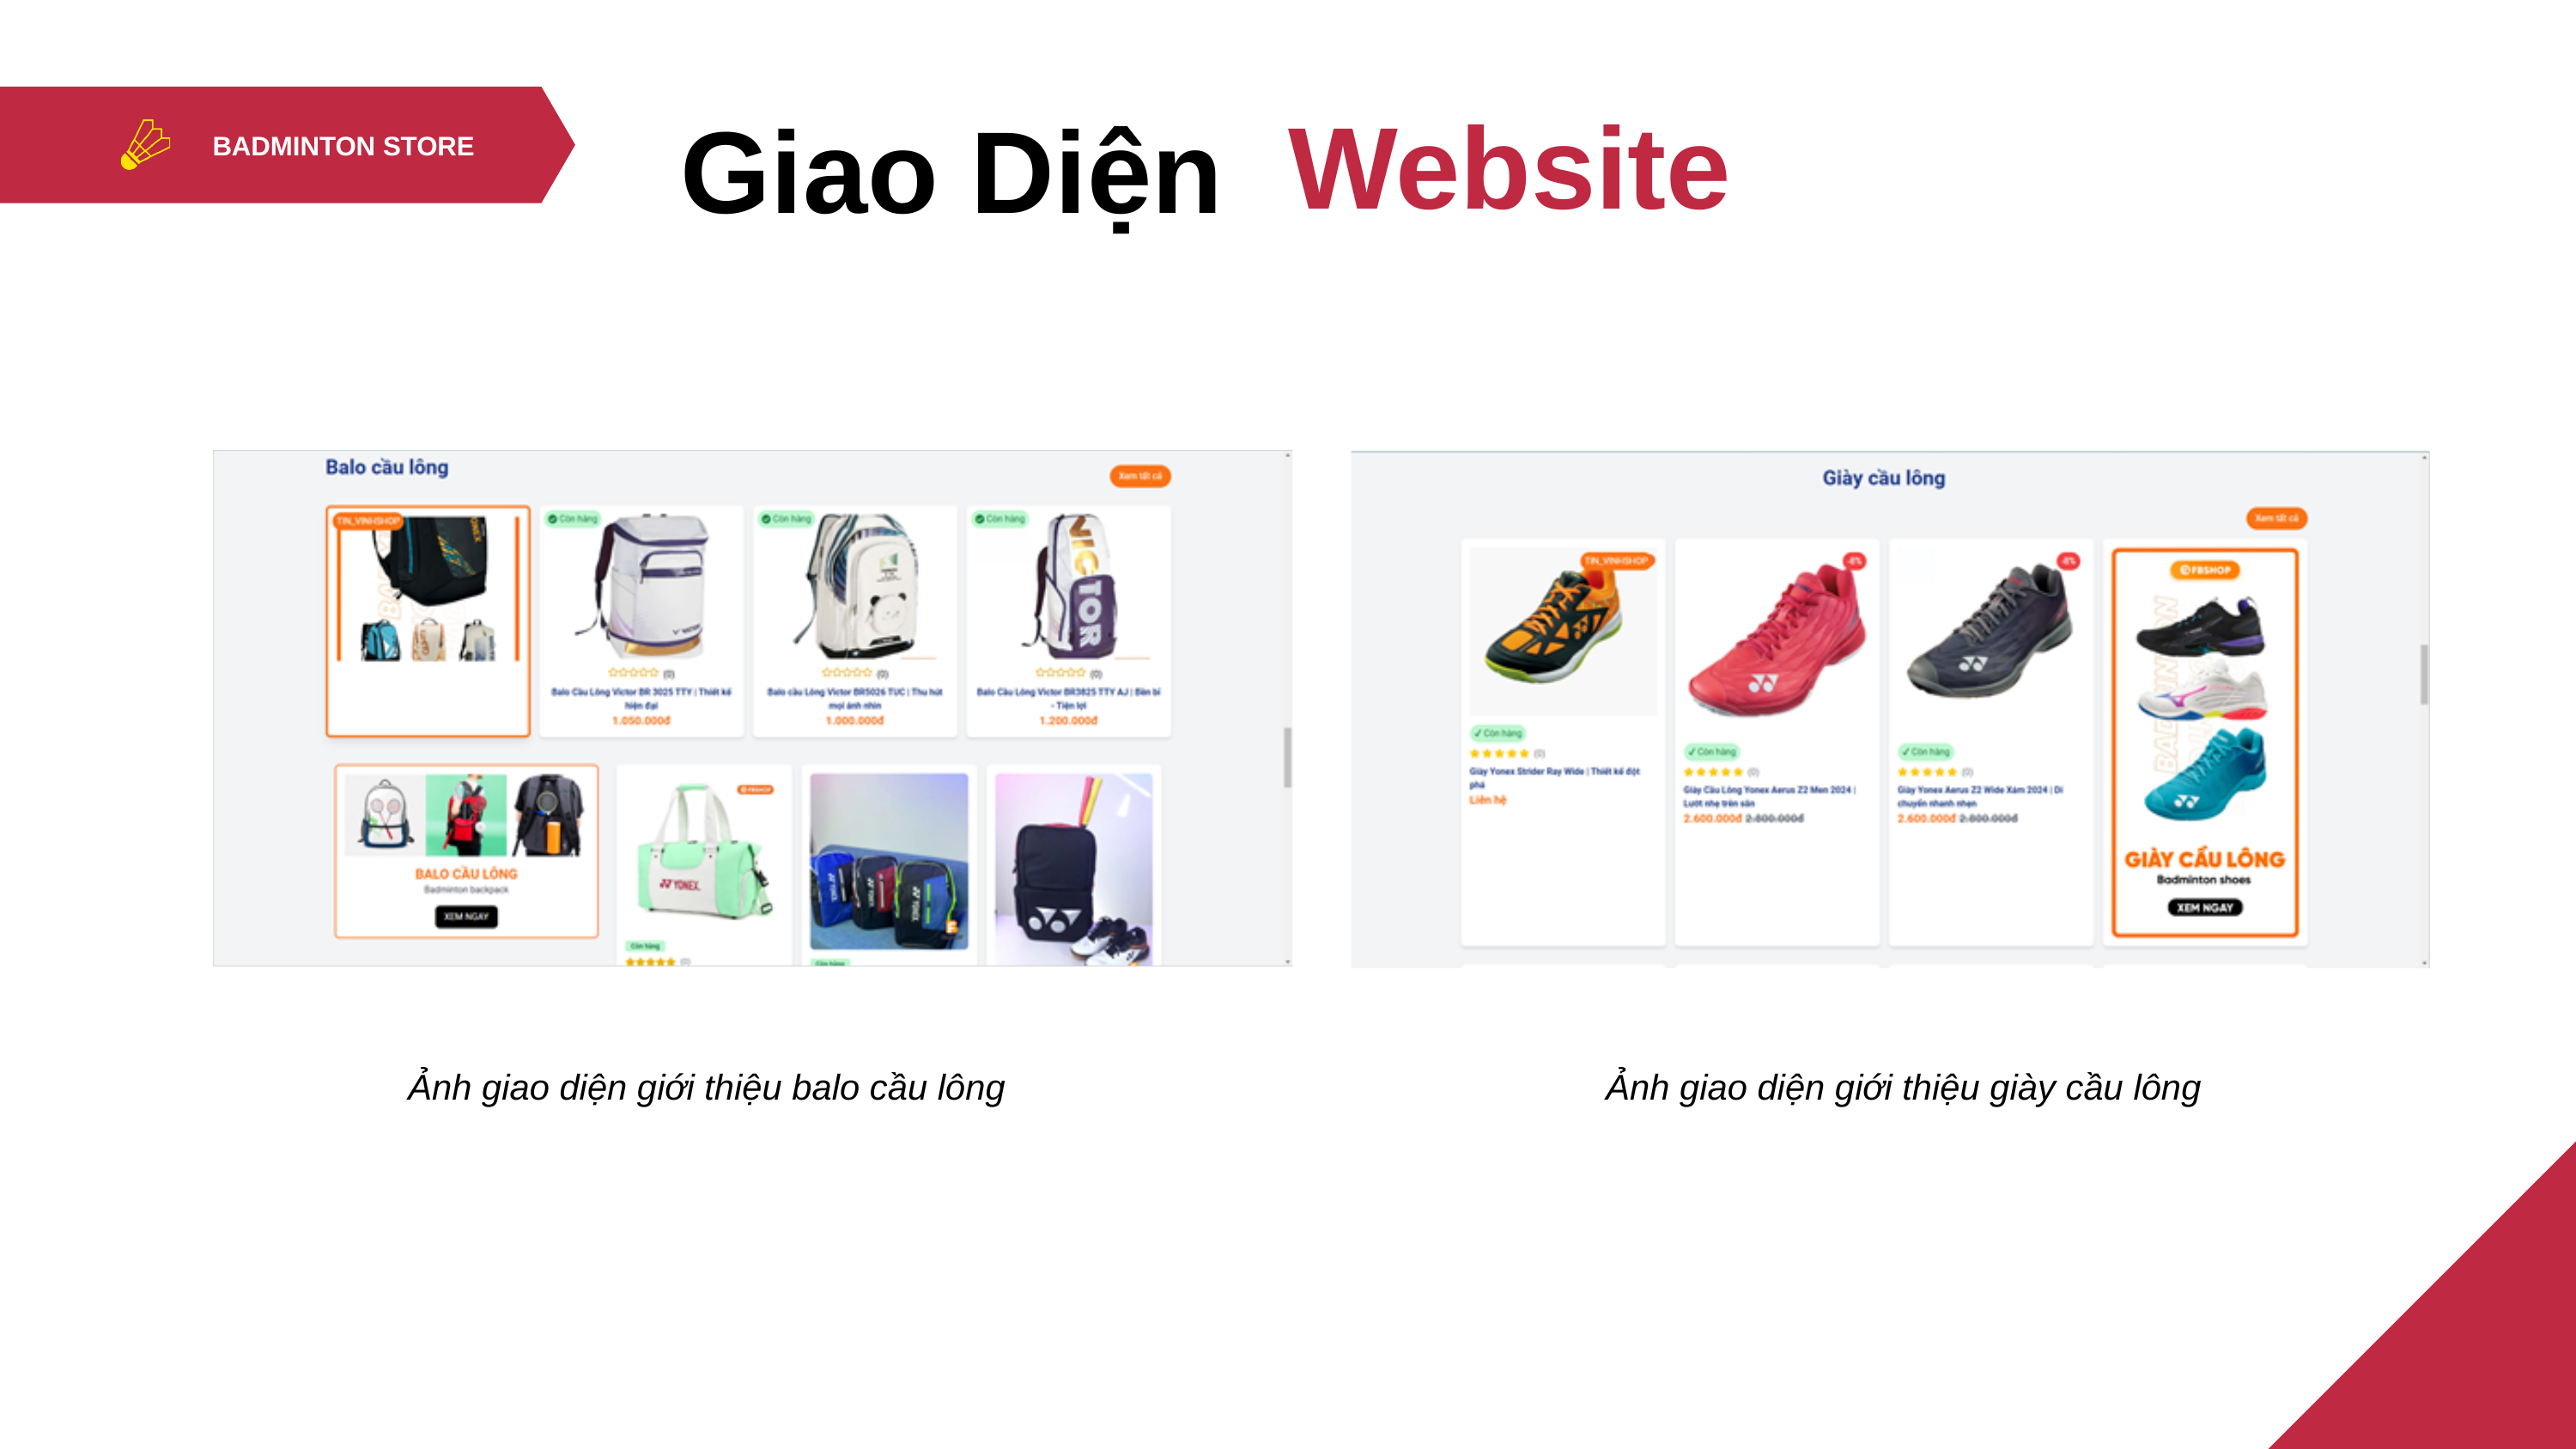

Website
Giao Diện

BADMINTON STORE

Ảnh giao diện giới thiệu balo cầu lông

Ảnh giao diện giới thiệu giày cầu lông